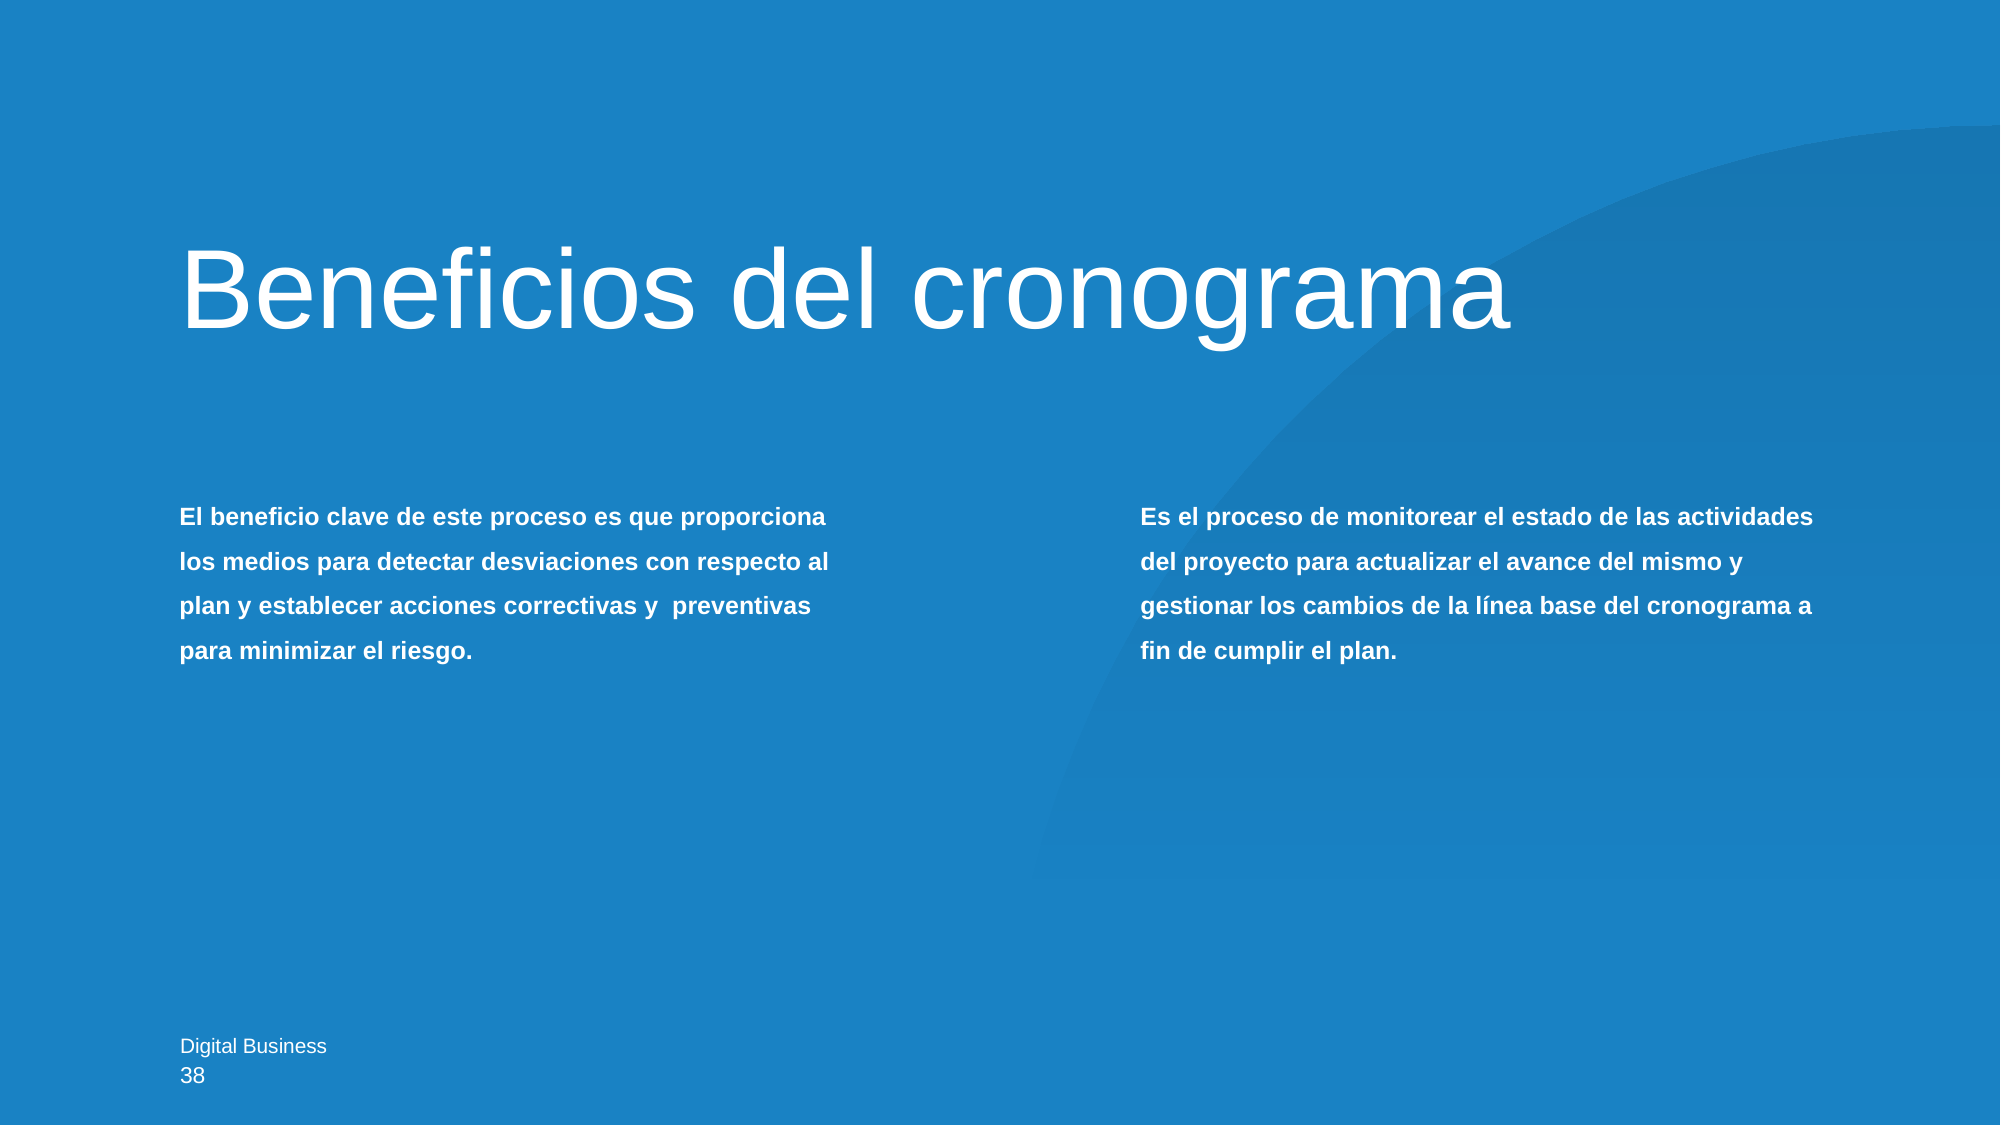

Beneficios del cronograma
El beneficio clave de este proceso es que proporciona los medios para detectar desviaciones con respecto al plan y establecer acciones correctivas y  preventivas para minimizar el riesgo.

Es el proceso de monitorear el estado de las actividades del proyecto para actualizar el avance del mismo y gestionar los cambios de la línea base del cronograma a fin de cumplir el plan.

Digital Business
38